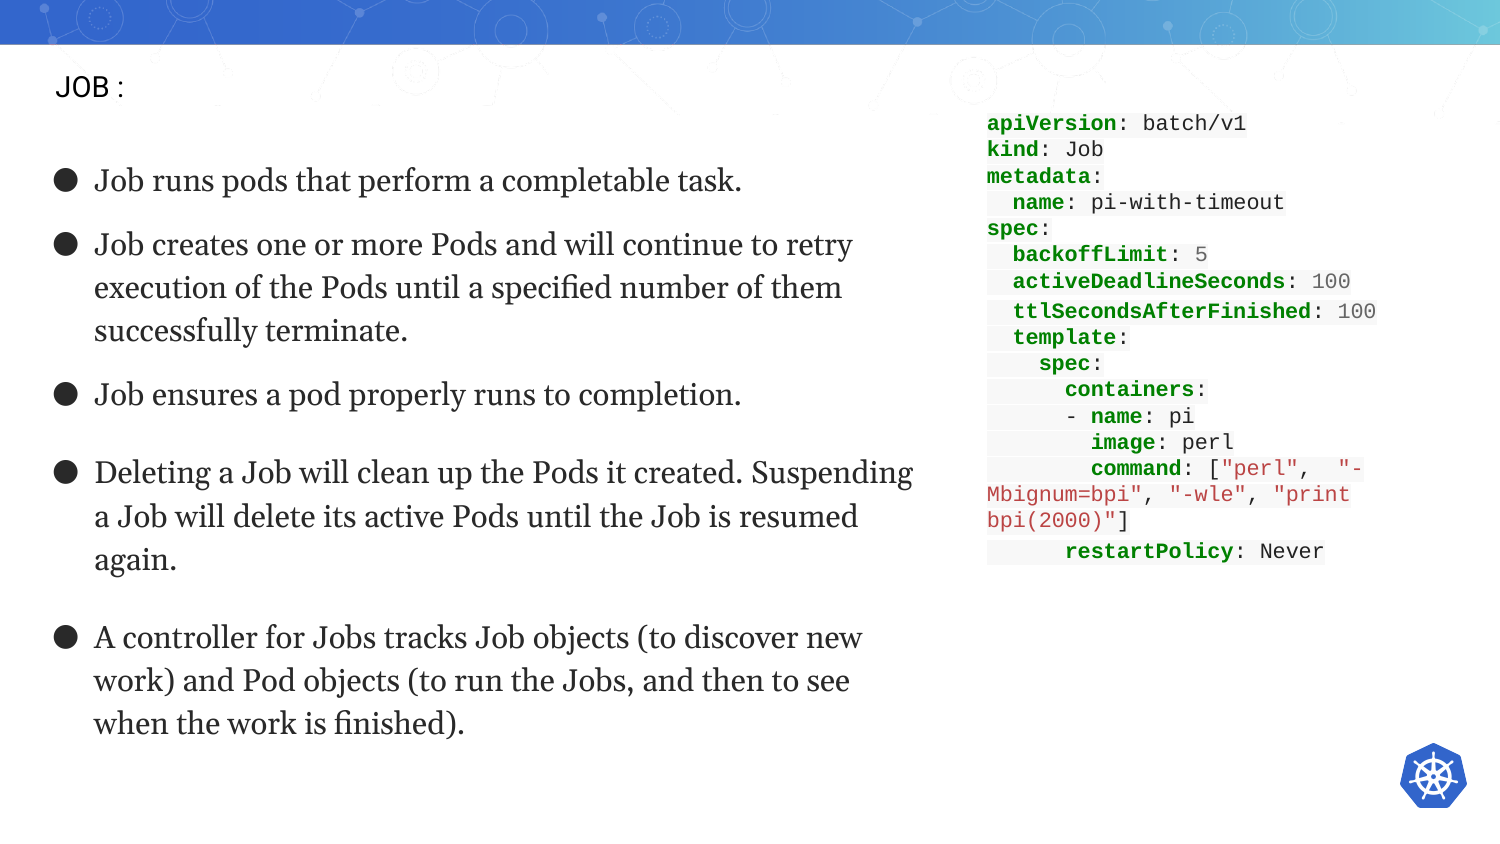

JOB :
apiVersion: batch/v1
kind: Job
metadata:
  name: pi-with-timeout
spec:
  backoffLimit: 5
  activeDeadlineSeconds: 100
  ttlSecondsAfterFinished: 100
  template:
    spec:
      containers:
      - name: pi
        image: perl
        command: ["perl",  "-Mbignum=bpi", "-wle", "print bpi(2000)"]
      restartPolicy: Never

Job runs pods that perform a completable task.
Job creates one or more Pods and will continue to retry execution of the Pods until a specified number of them successfully terminate.
Job ensures a pod properly runs to completion.
Deleting a Job will clean up the Pods it created. Suspending a Job will delete its active Pods until the Job is resumed again.
A controller for Jobs tracks Job objects (to discover new work) and Pod objects (to run the Jobs, and then to see when the work is finished).